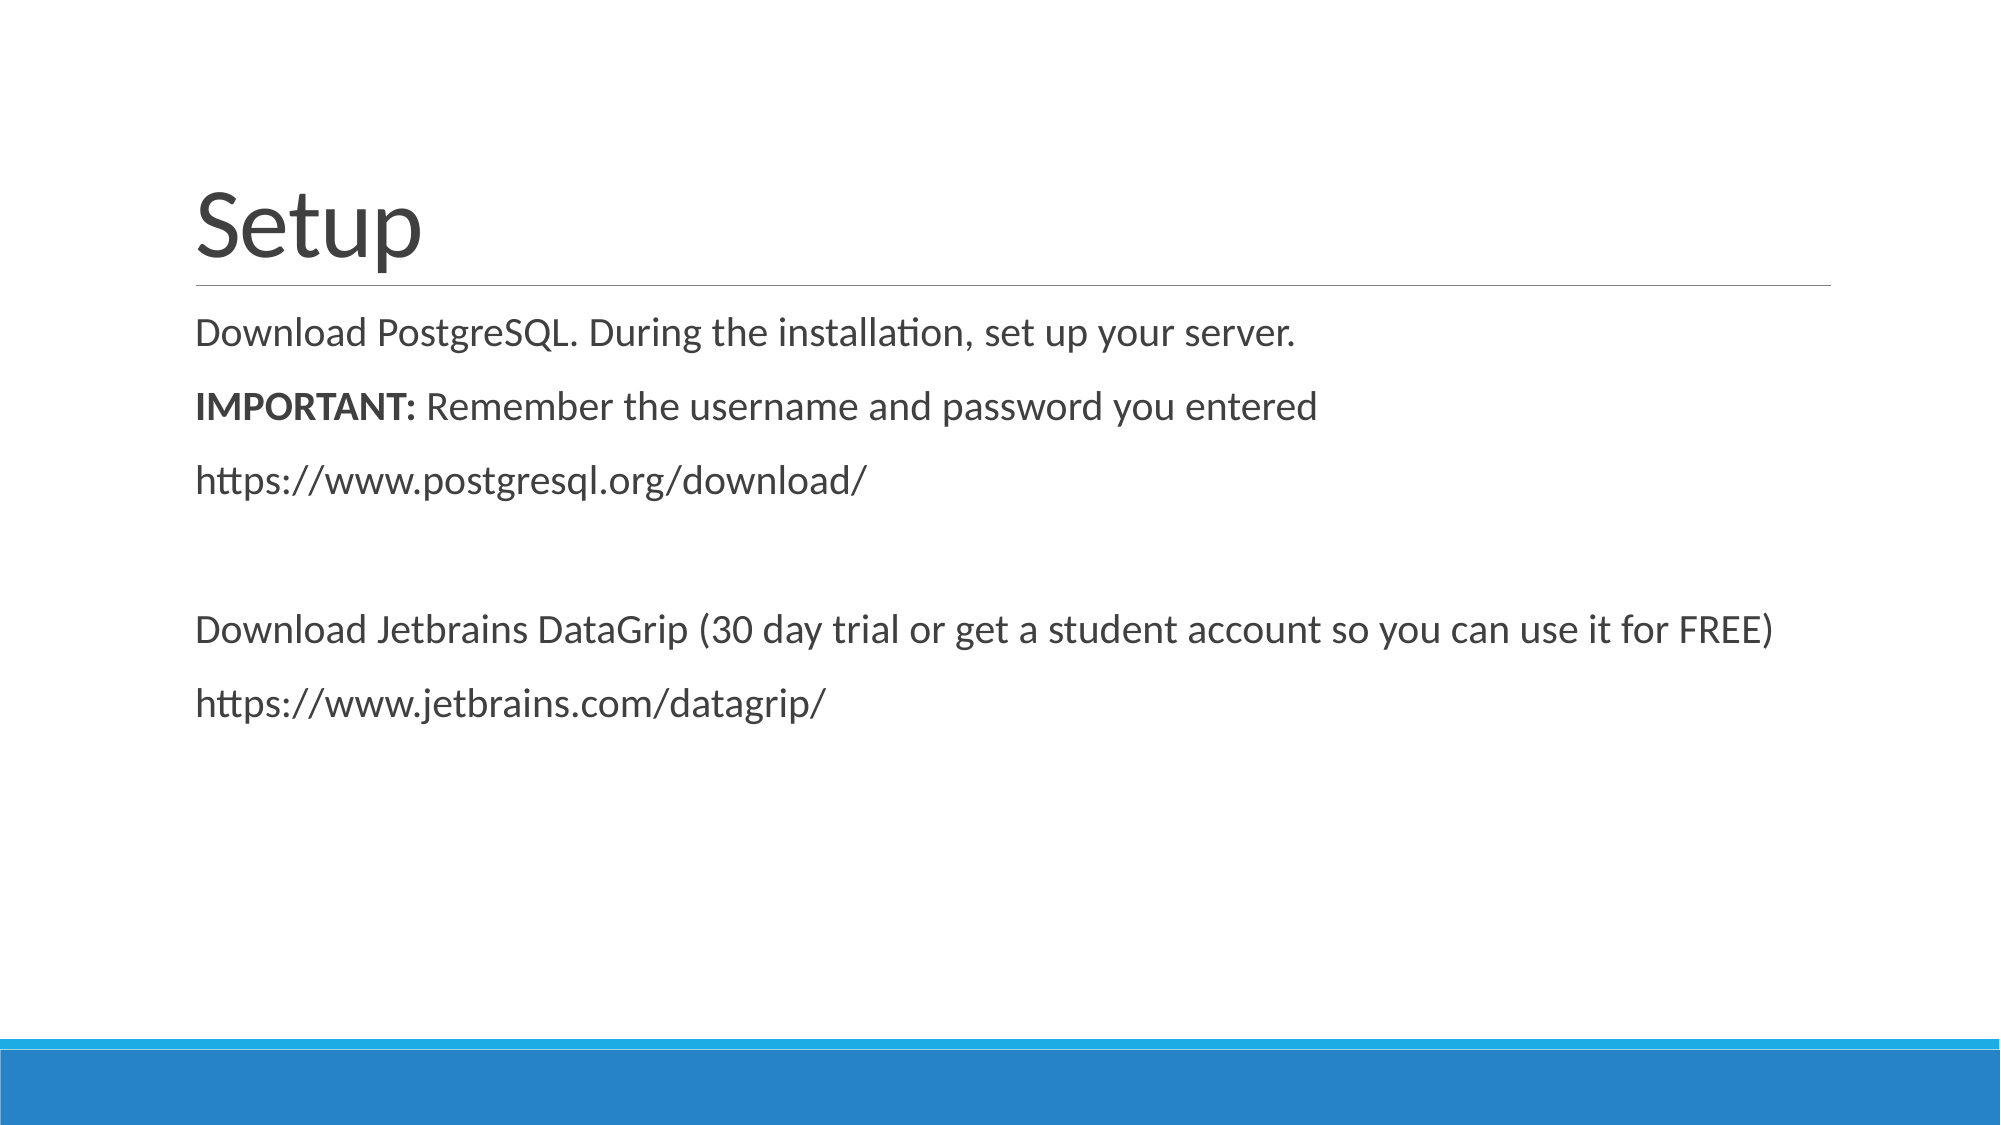

# Setup
Download PostgreSQL. During the installation, set up your server.
IMPORTANT: Remember the username and password you entered
https://www.postgresql.org/download/

Download Jetbrains DataGrip (30 day trial or get a student account so you can use it for FREE)
https://www.jetbrains.com/datagrip/